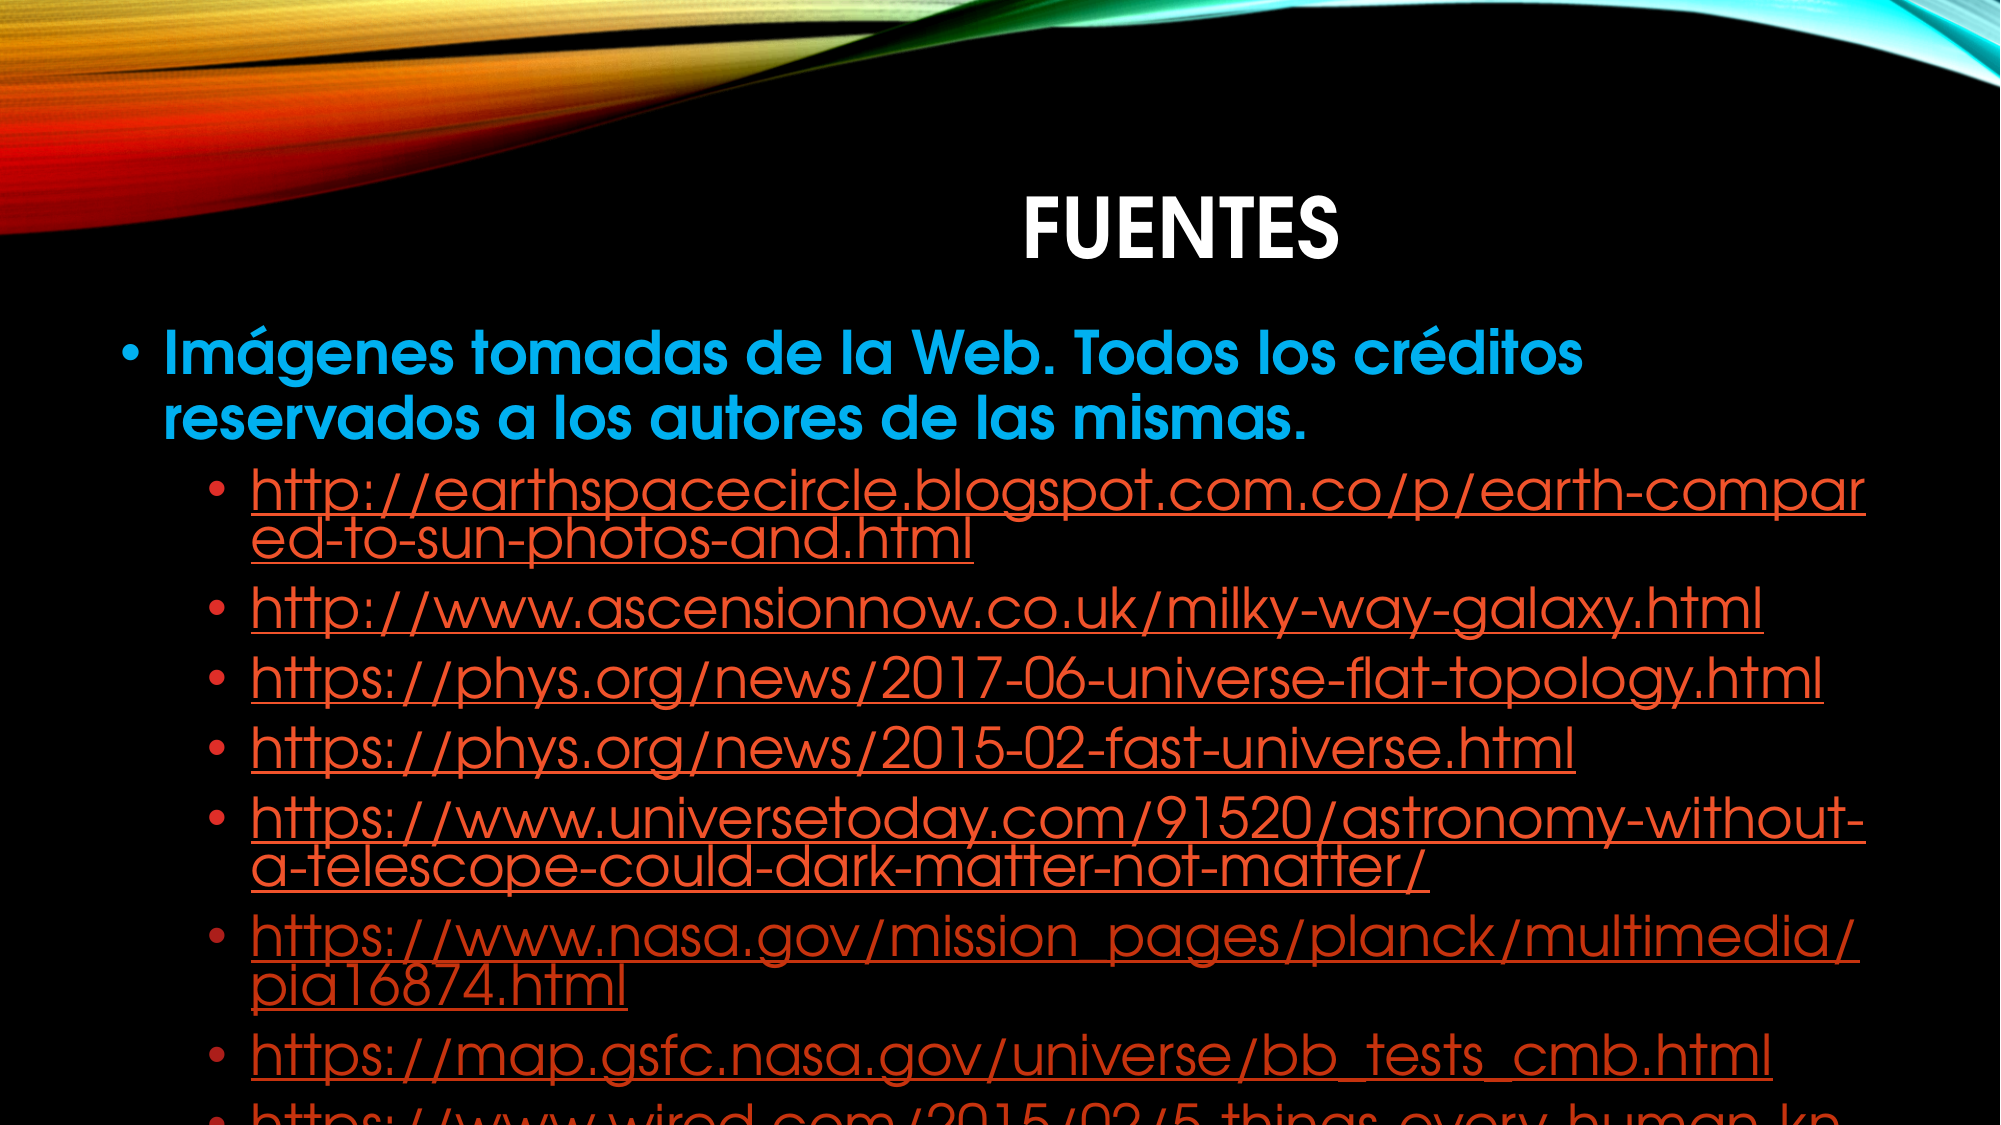

# Fuentes
Imágenes tomadas de la Web. Todos los créditos reservados a los autores de las mismas.
http://earthspacecircle.blogspot.com.co/p/earth-compared-to-sun-photos-and.html
http://www.ascensionnow.co.uk/milky-way-galaxy.html
https://phys.org/news/2017-06-universe-flat-topology.html
https://phys.org/news/2015-02-fast-universe.html
https://www.universetoday.com/91520/astronomy-without-a-telescope-could-dark-matter-not-matter/
https://www.nasa.gov/mission_pages/planck/multimedia/pia16874.html
https://map.gsfc.nasa.gov/universe/bb_tests_cmb.html
https://www.wired.com/2015/02/5-things-every-human-know-light/